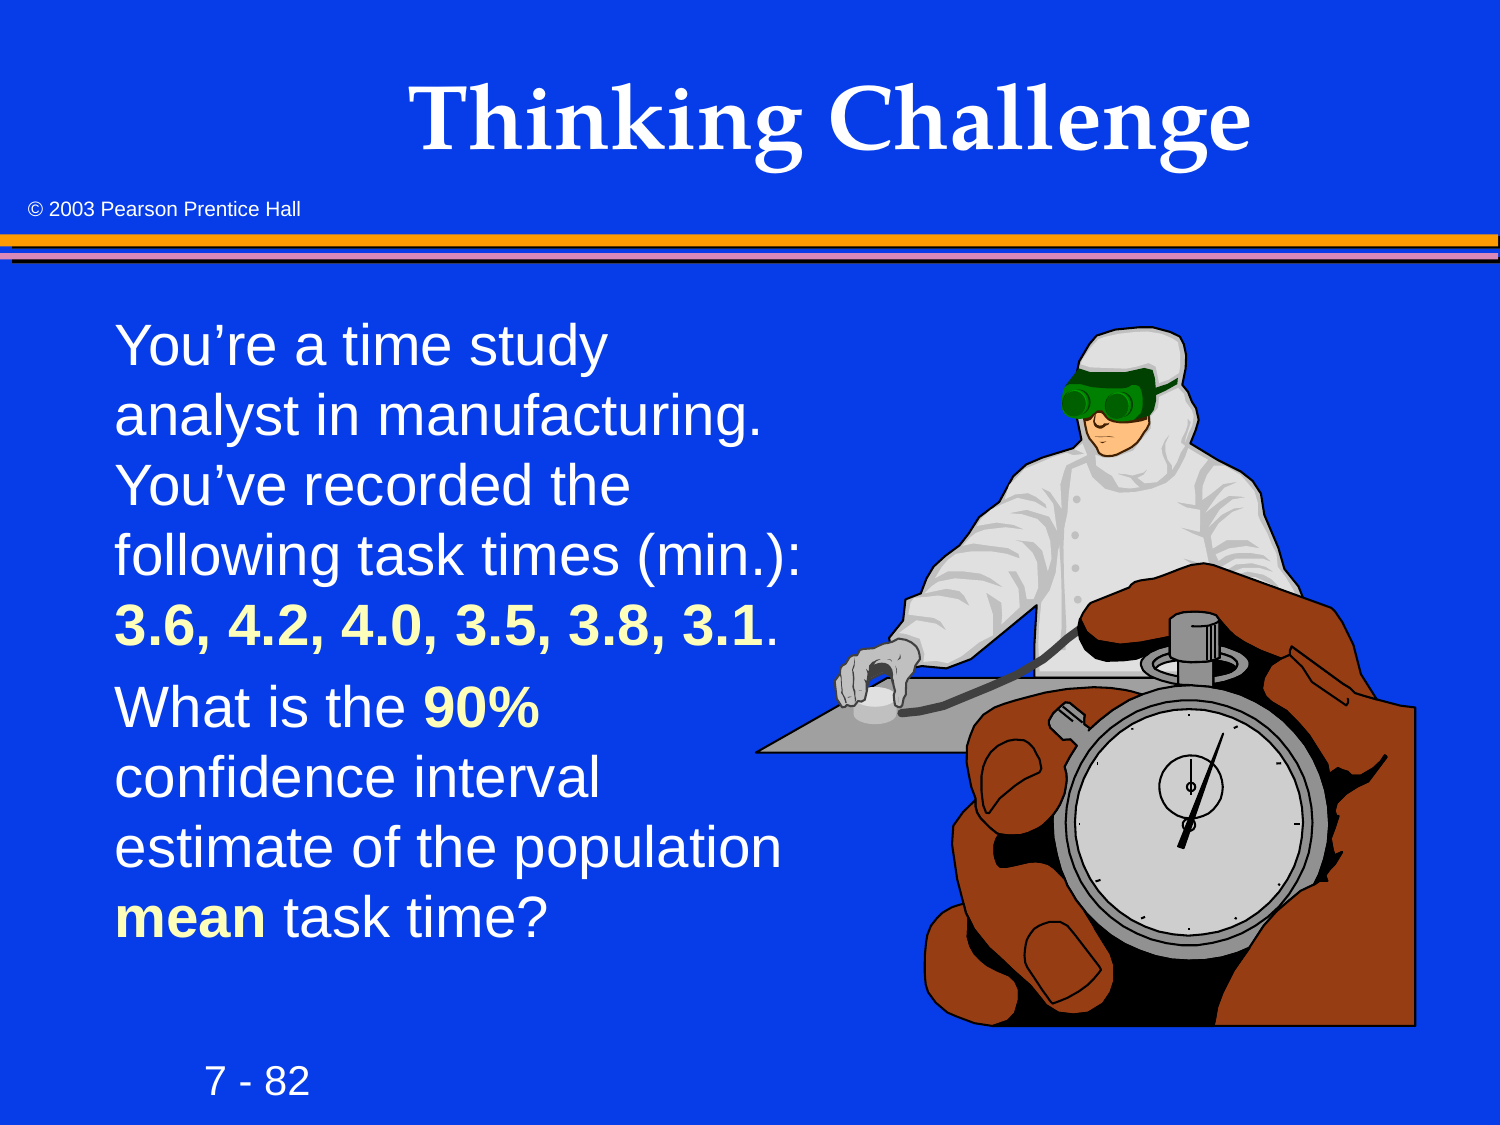

# Thinking Challenge
You’re a time study analyst in manufacturing.  You’ve recorded the following task times (min.): 3.6, 4.2, 4.0, 3.5, 3.8, 3.1.
What is the 90%  confidence interval estimate of the population mean task time?